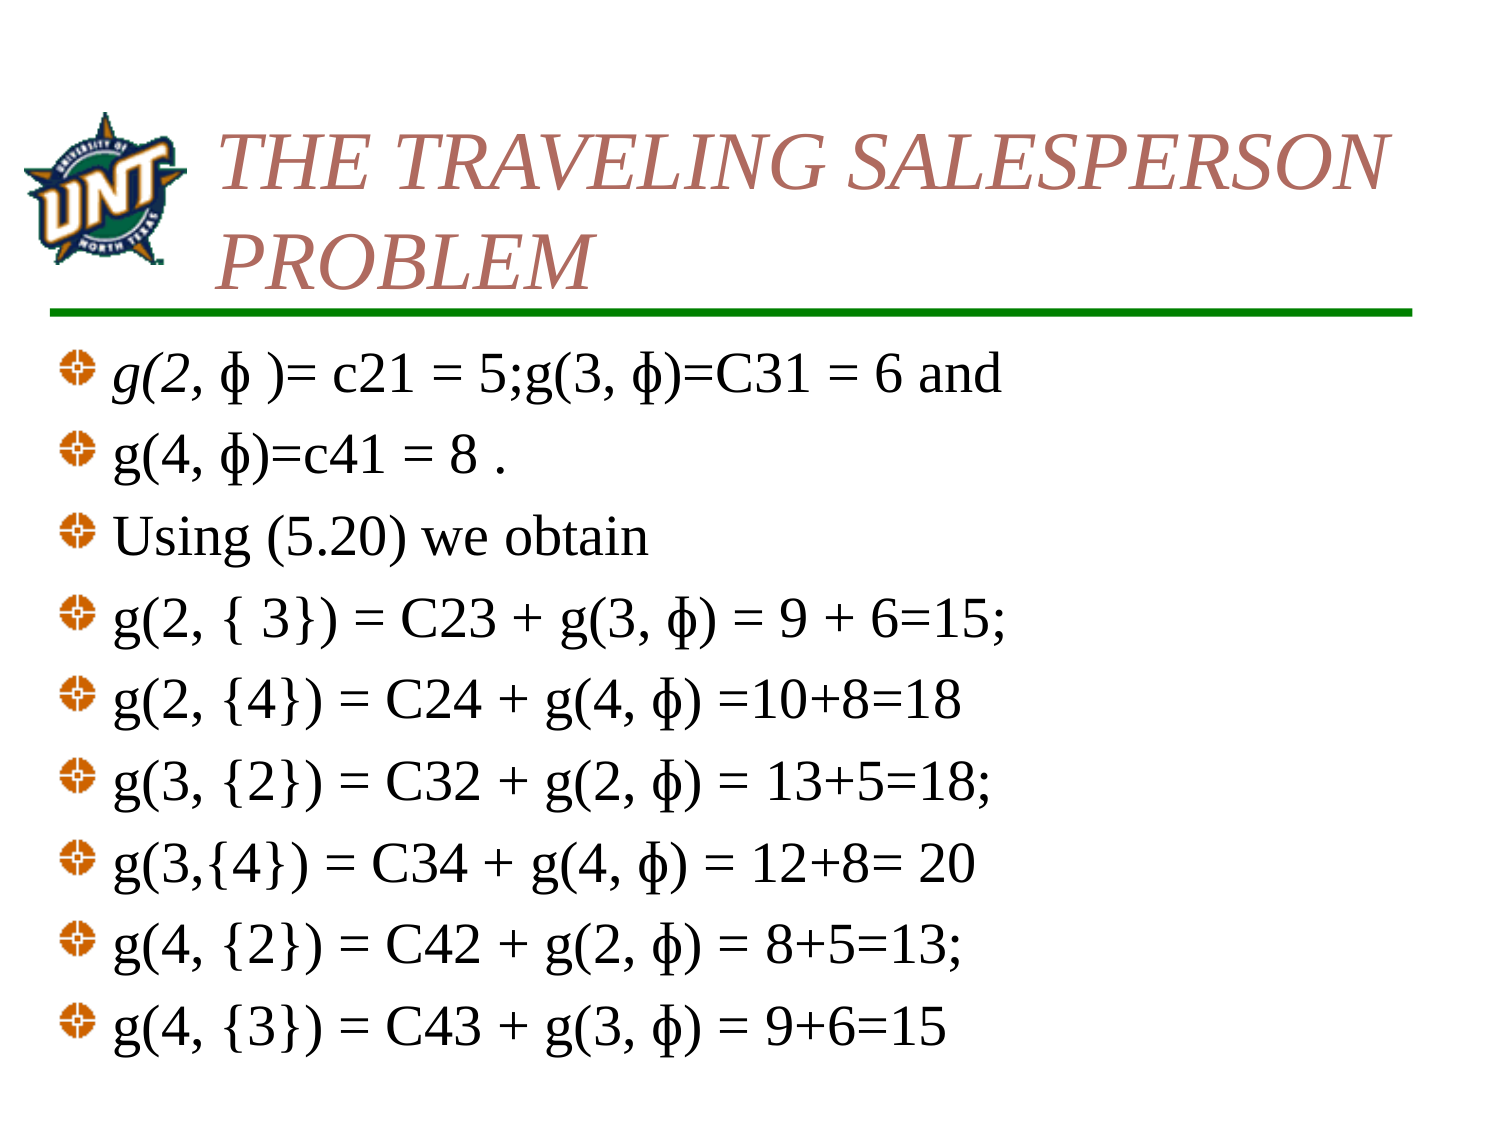

# THE TRAVELING SALESPERSON PROBLEM
g(2, ɸ )= c21 = 5;g(3, ɸ)=C31 = 6 and
g(4, ɸ)=c41 = 8 .
Using (5.20) we obtain
g(2, { 3}) = C23 + g(3, ɸ) = 9 + 6=15;
g(2, {4}) = C24 + g(4, ɸ) =10+8=18
g(3, {2}) = C32 + g(2, ɸ) = 13+5=18;
g(3,{4}) = C34 + g(4, ɸ) = 12+8= 20
g(4, {2}) = C42 + g(2, ɸ) = 8+5=13;
g(4, {3}) = C43 + g(3, ɸ) = 9+6=15